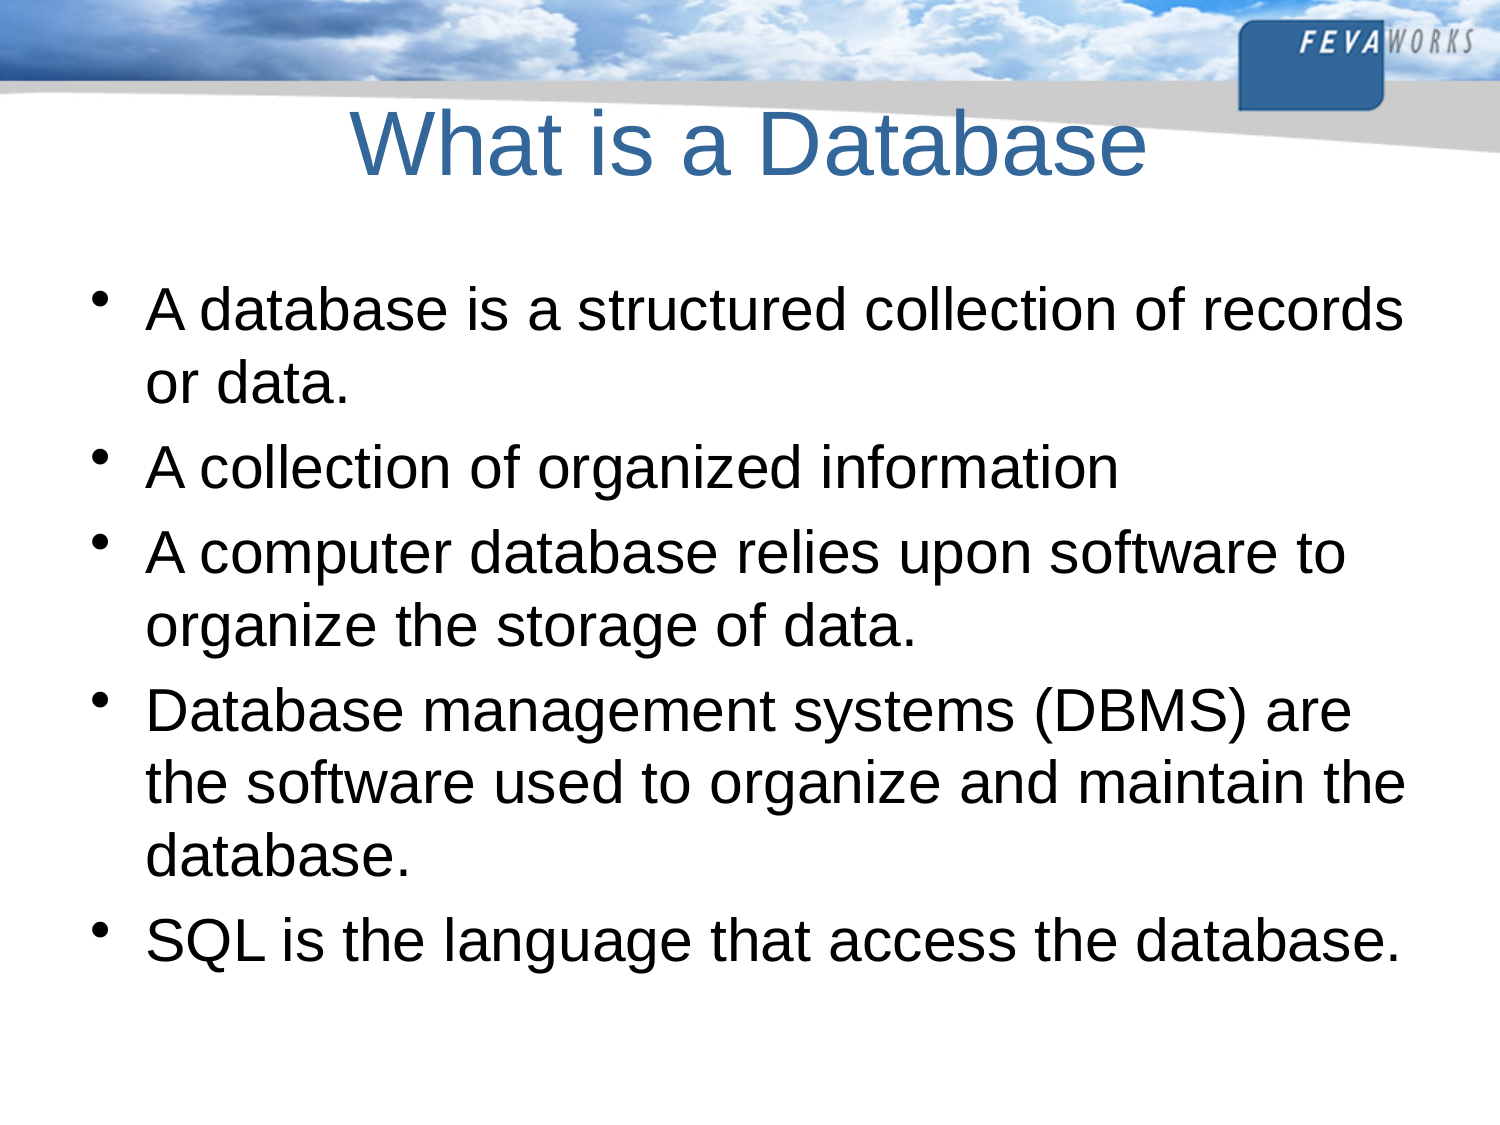

# What is a Database
A database is a structured collection of records or data.
A collection of organized information
A computer database relies upon software to organize the storage of data.
Database management systems (DBMS) are the software used to organize and maintain the database.
SQL is the language that access the database.